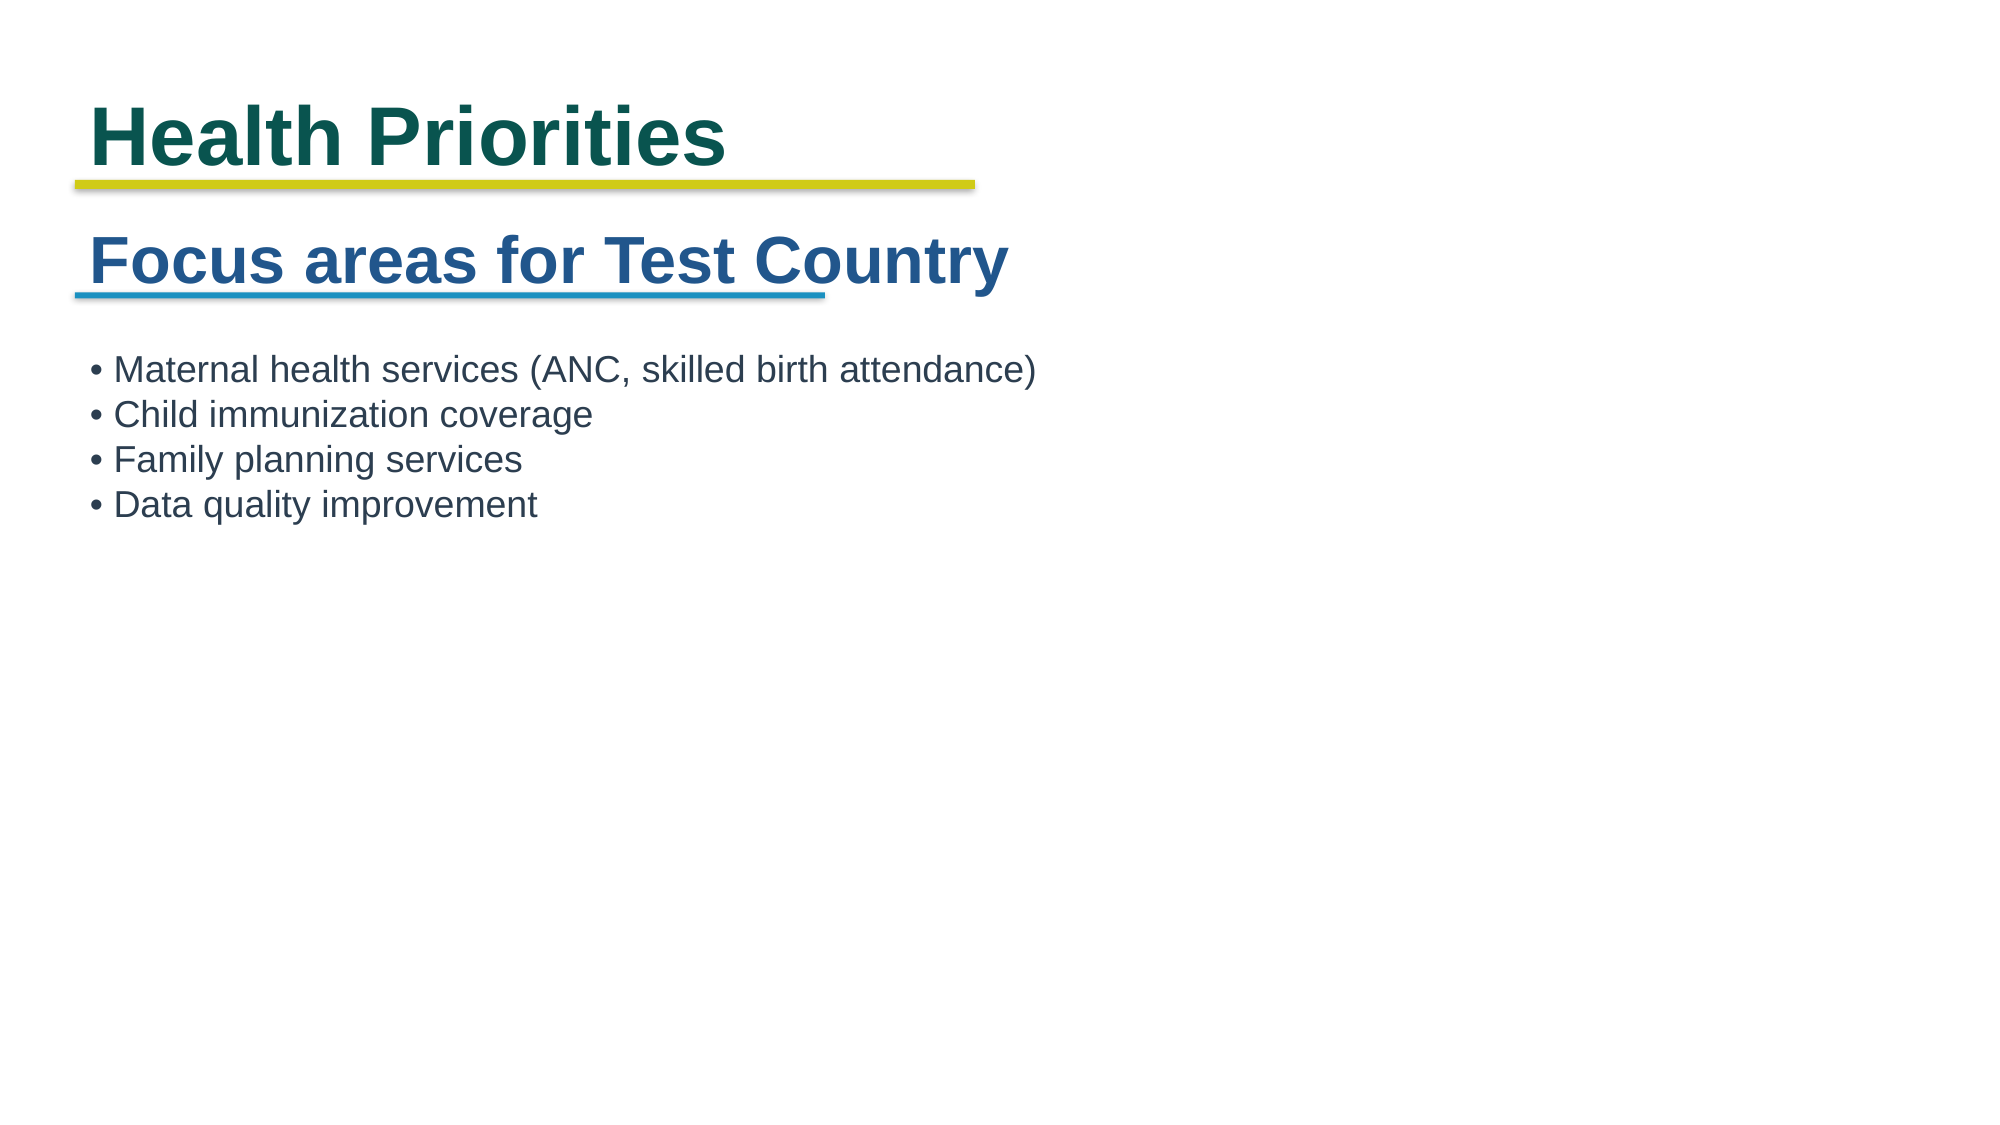

Health Priorities

Focus areas for Test Country

• Maternal health services (ANC, skilled birth attendance)
• Child immunization coverage
• Family planning services
• Data quality improvement